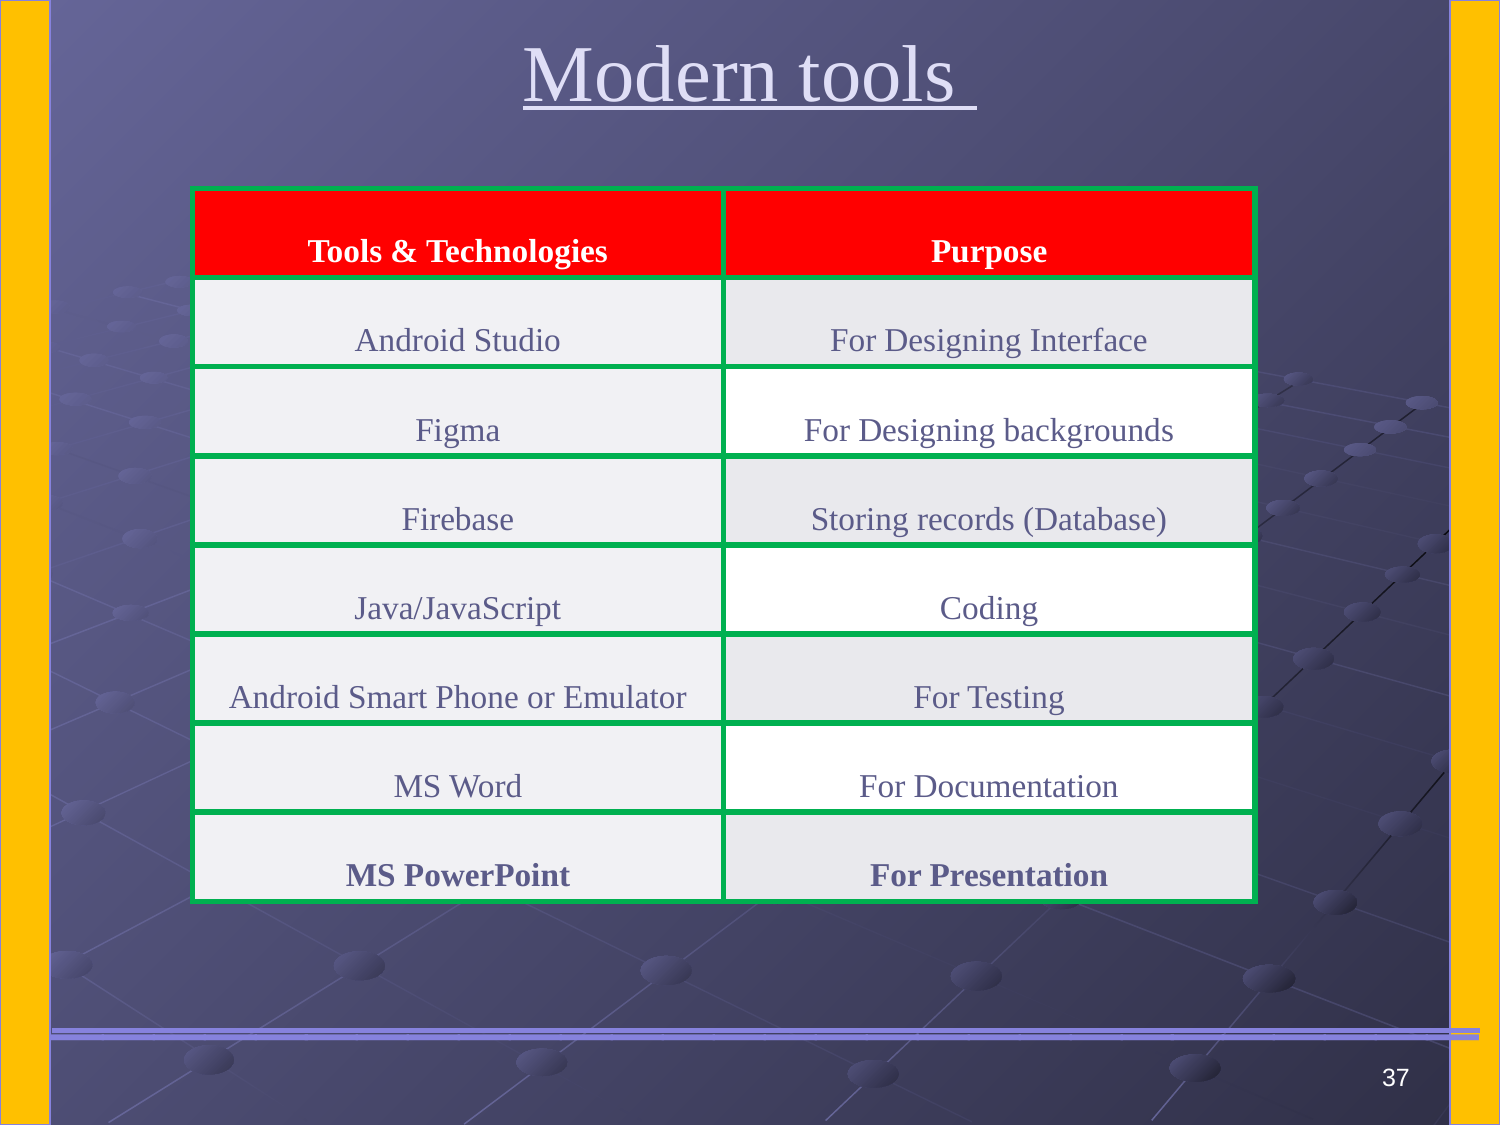

# Modern tools
| Tools & Technologies | Purpose |
| --- | --- |
| Android Studio | For Designing Interface |
| Figma | For Designing backgrounds |
| Firebase | Storing records (Database) |
| Java/JavaScript | Coding |
| Android Smart Phone or Emulator | For Testing |
| MS Word | For Documentation |
| MS PowerPoint | For Presentation |
_______________________________
37